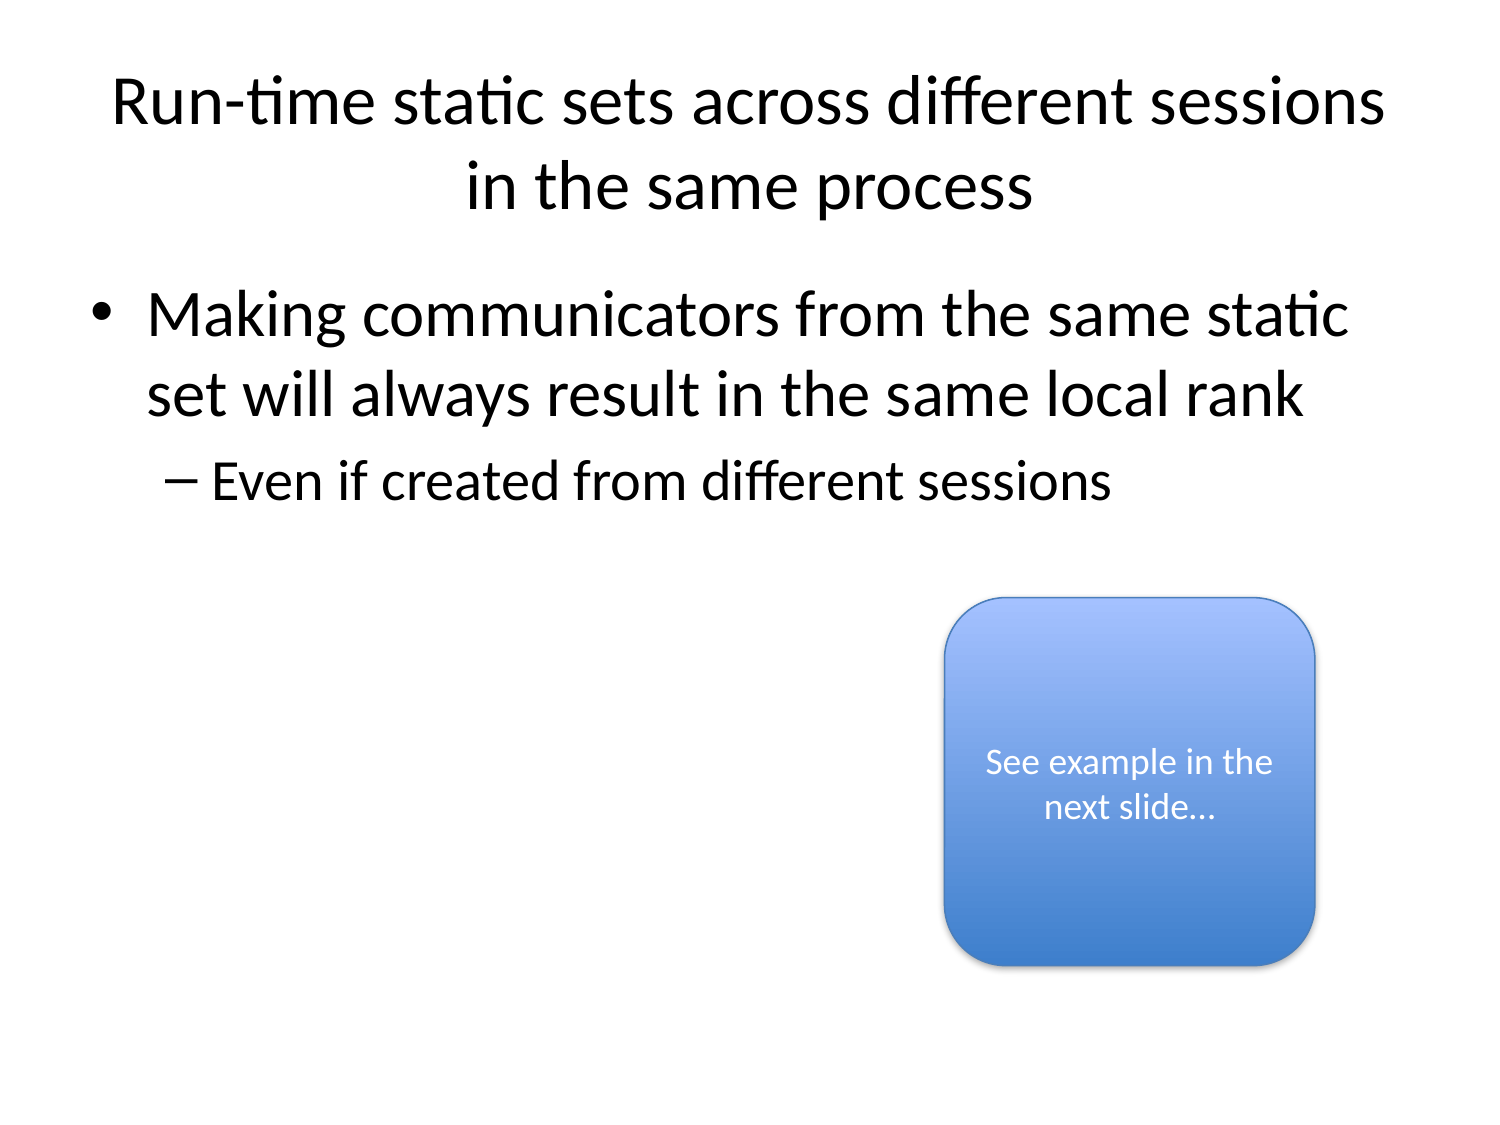

# Run-time static sets across different sessions in the same process
Making communicators from the same static set will always result in the same local rank
Even if created from different sessions
See example in the next slide…